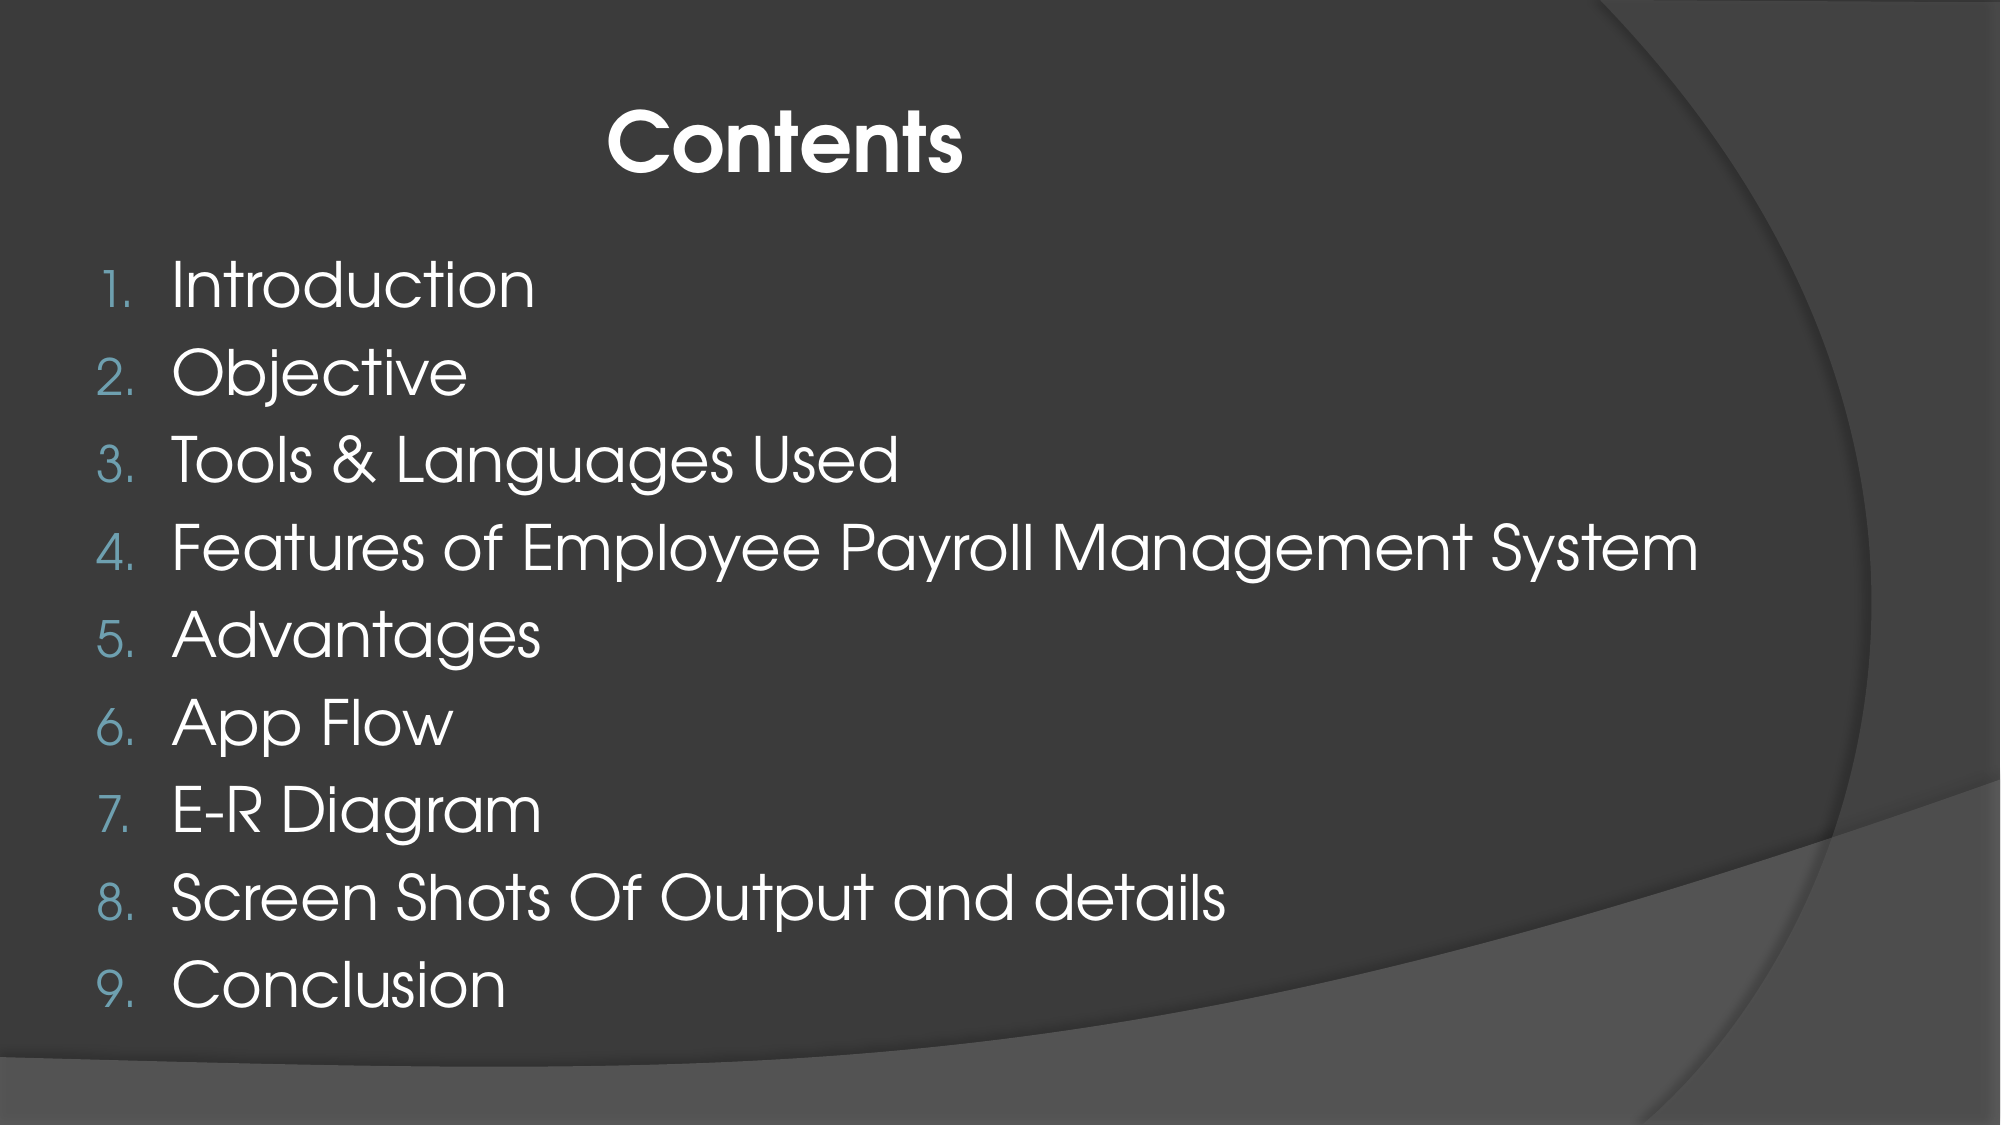

# Contents
Introduction
Objective
Tools & Languages Used
Features of Employee Payroll Management System
Advantages
App Flow
E-R Diagram
Screen Shots Of Output and details
Conclusion